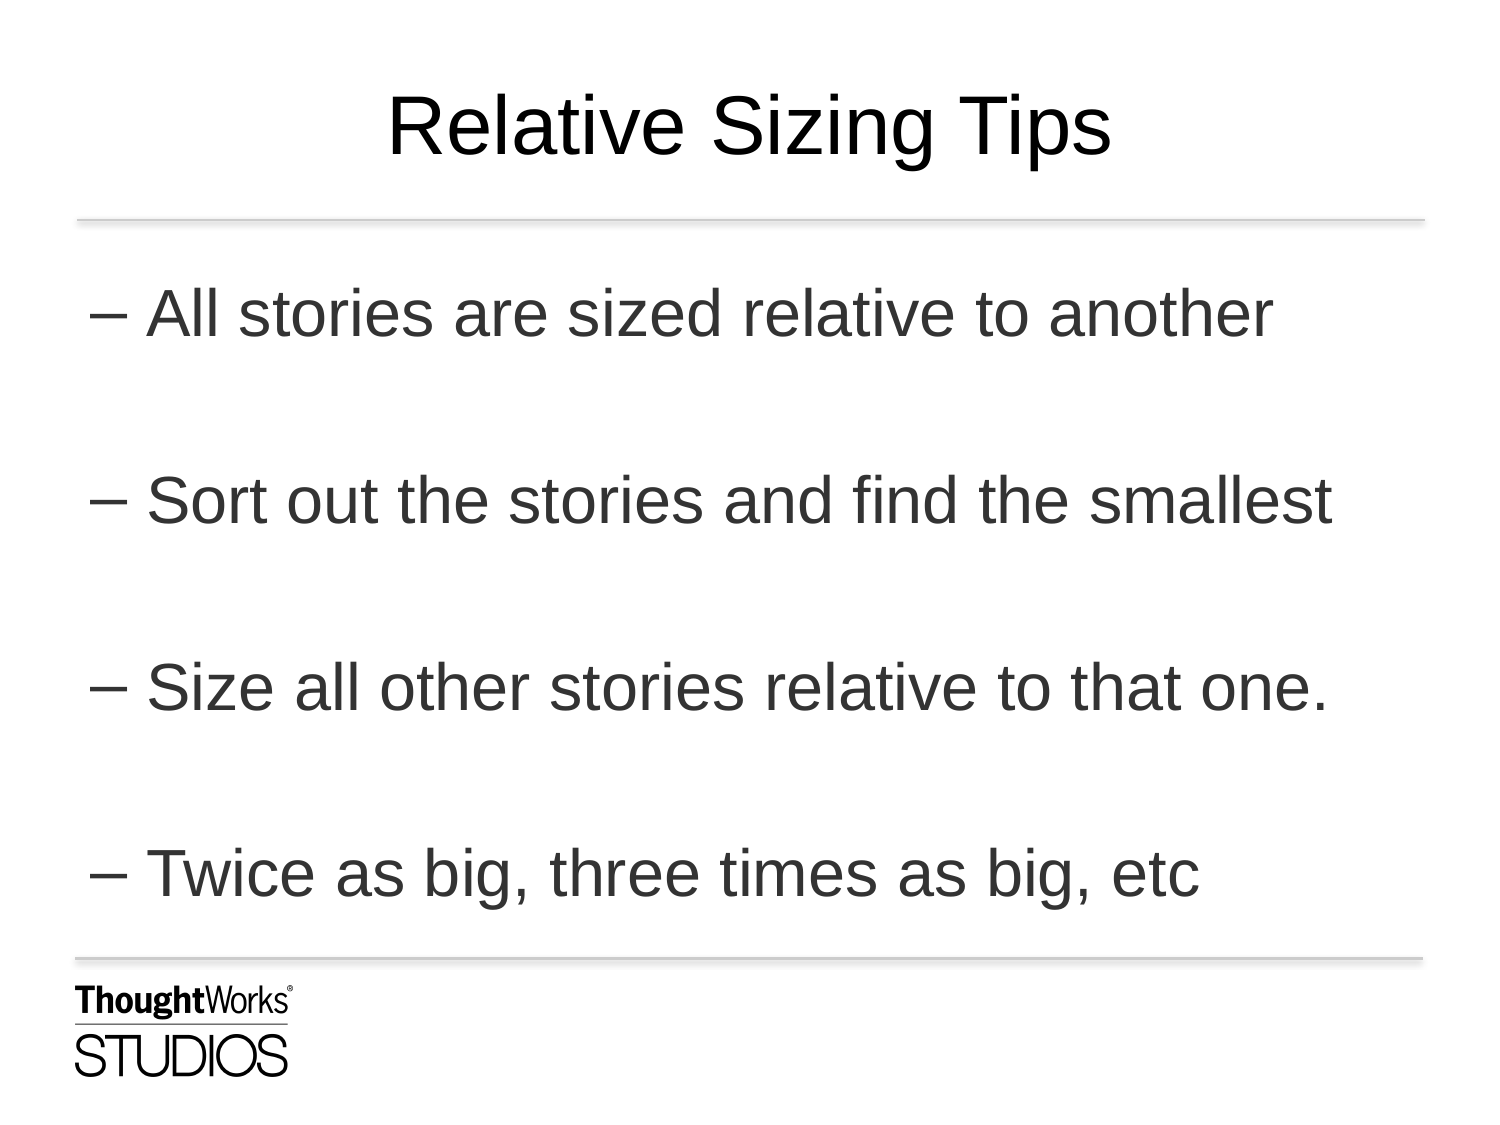

# Relative Sizing Tips
All stories are sized relative to another

Sort out the stories and find the smallest

Size all other stories relative to that one.

Twice as big, three times as big, etc